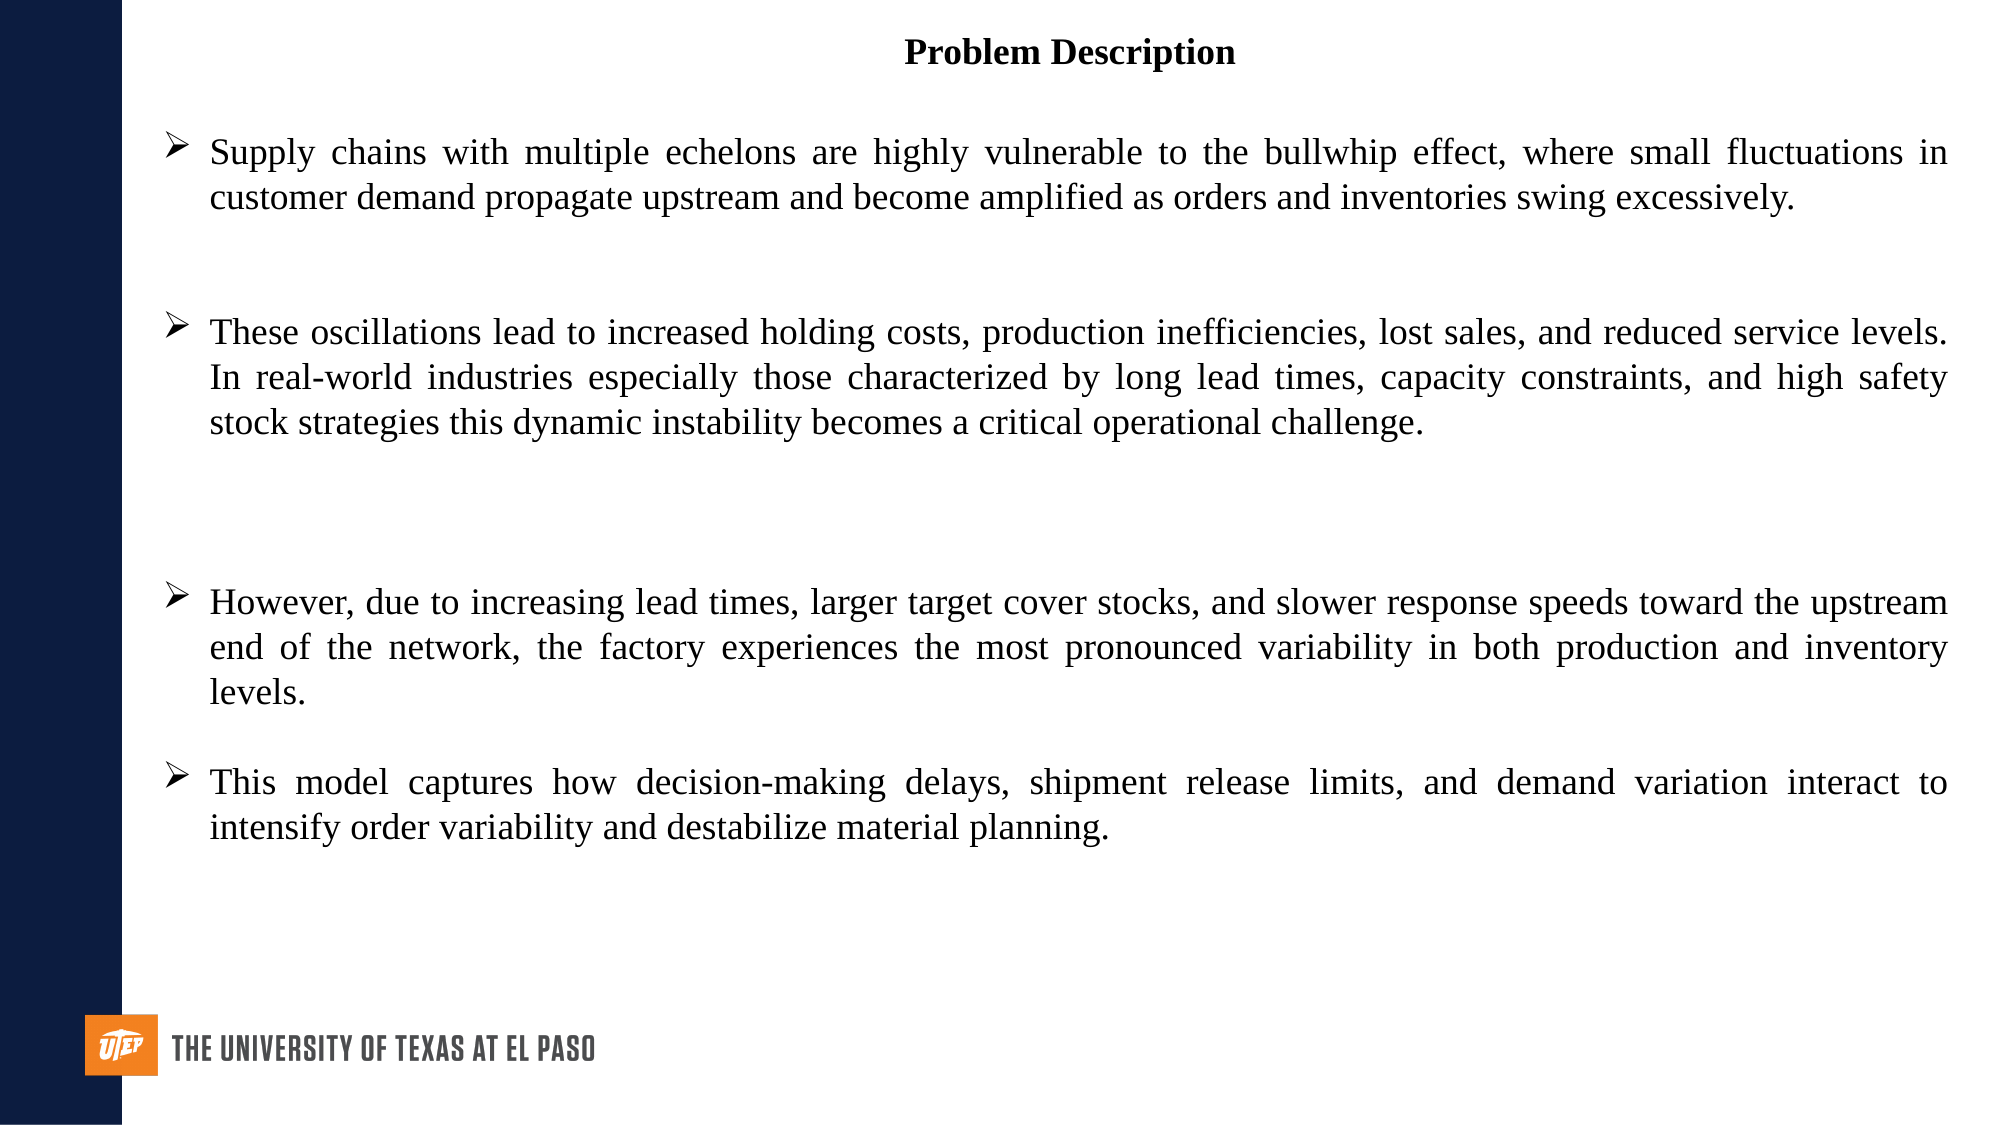

Problem Description
Supply chains with multiple echelons are highly vulnerable to the bullwhip effect, where small fluctuations in customer demand propagate upstream and become amplified as orders and inventories swing excessively.

These oscillations lead to increased holding costs, production inefficiencies, lost sales, and reduced service levels. In real-world industries especially those characterized by long lead times, capacity constraints, and high safety stock strategies this dynamic instability becomes a critical operational challenge.

However, due to increasing lead times, larger target cover stocks, and slower response speeds toward the upstream end of the network, the factory experiences the most pronounced variability in both production and inventory levels.

This model captures how decision-making delays, shipment release limits, and demand variation interact to intensify order variability and destabilize material planning.